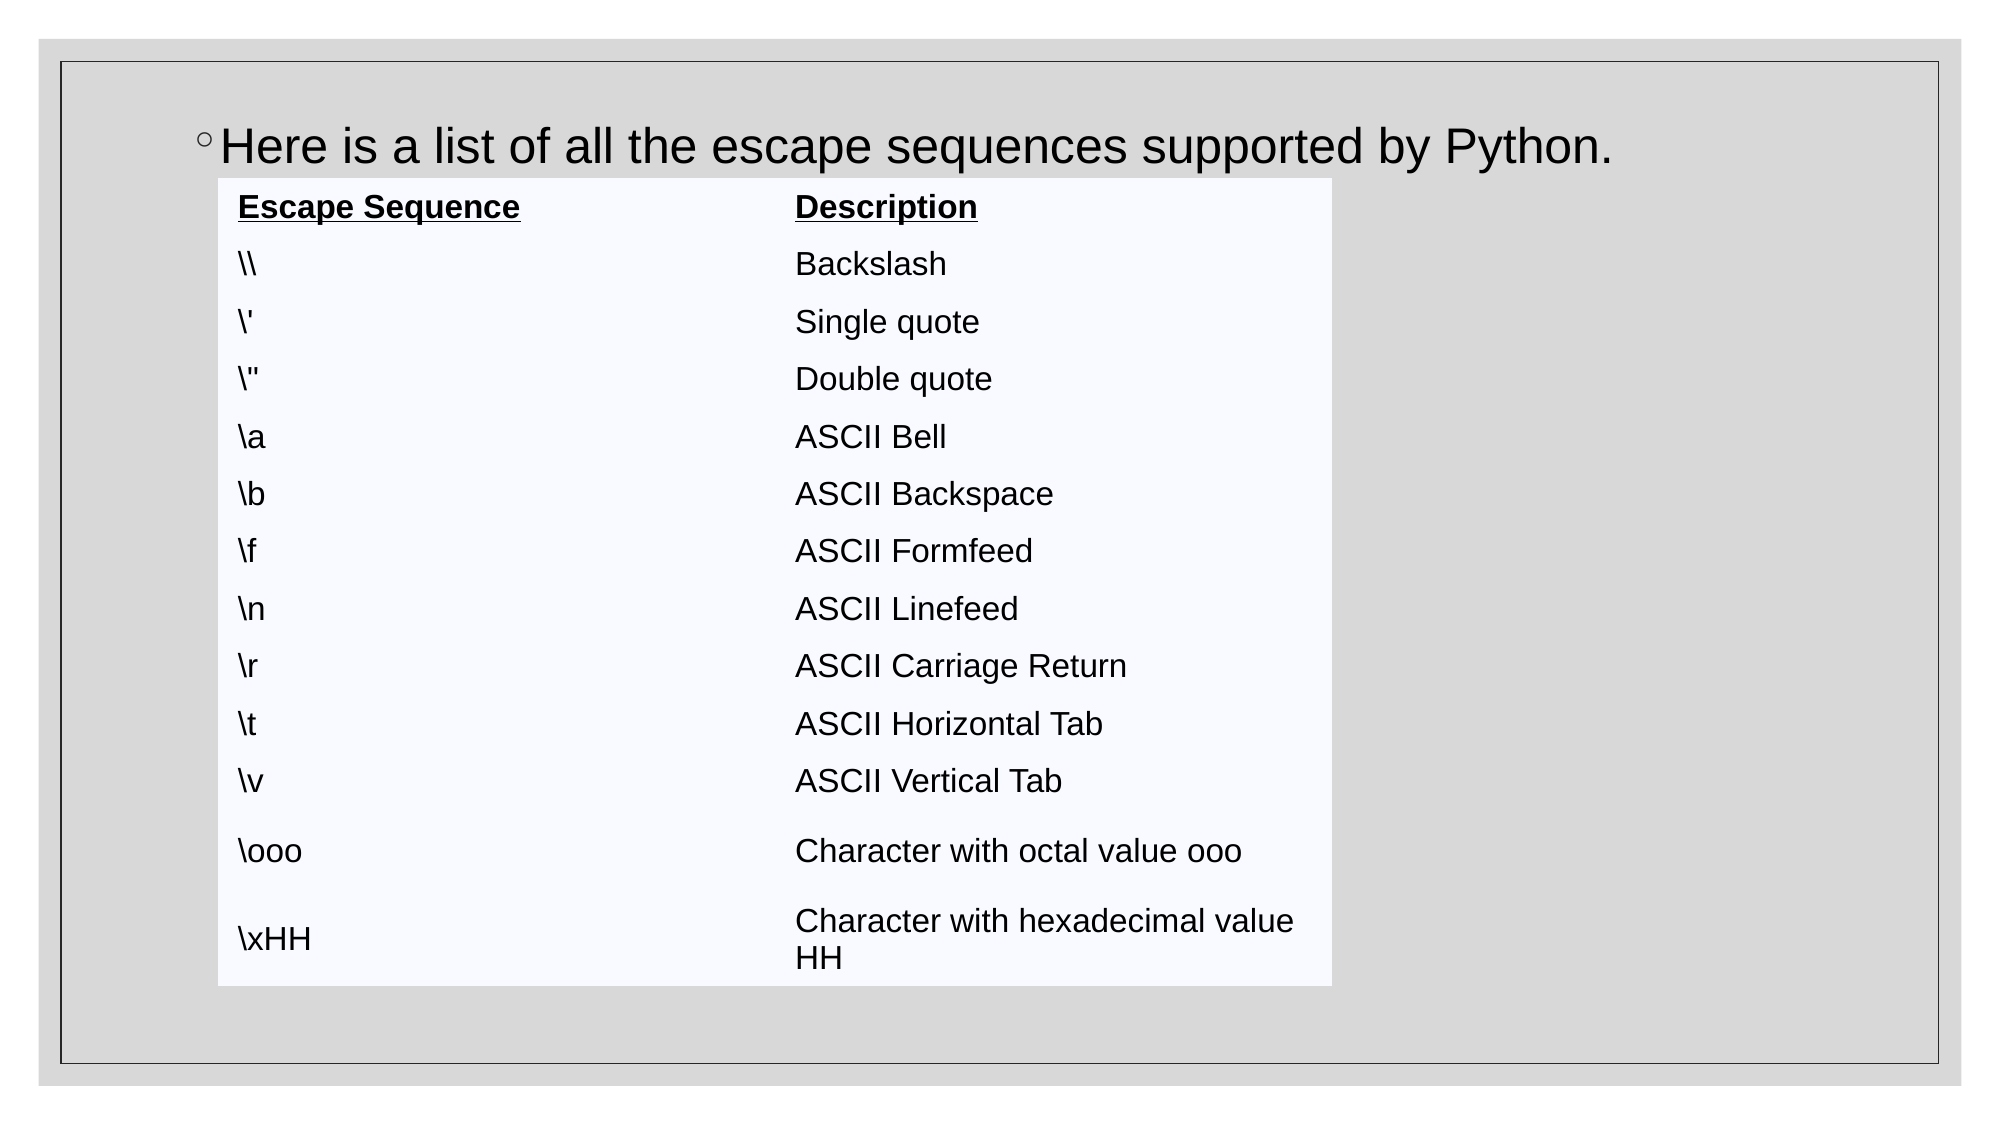

Here is a list of all the escape sequences supported by Python.

| Escape Sequence | Description |
| --- | --- |
| \\ | Backslash |
| \' | Single quote |
| \" | Double quote |
| \a | ASCII Bell |
| \b | ASCII Backspace |
| \f | ASCII Formfeed |
| \n | ASCII Linefeed |
| \r | ASCII Carriage Return |
| \t | ASCII Horizontal Tab |
| \v | ASCII Vertical Tab |
| \ooo | Character with octal value ooo |
| \xHH | Character with hexadecimal value HH |